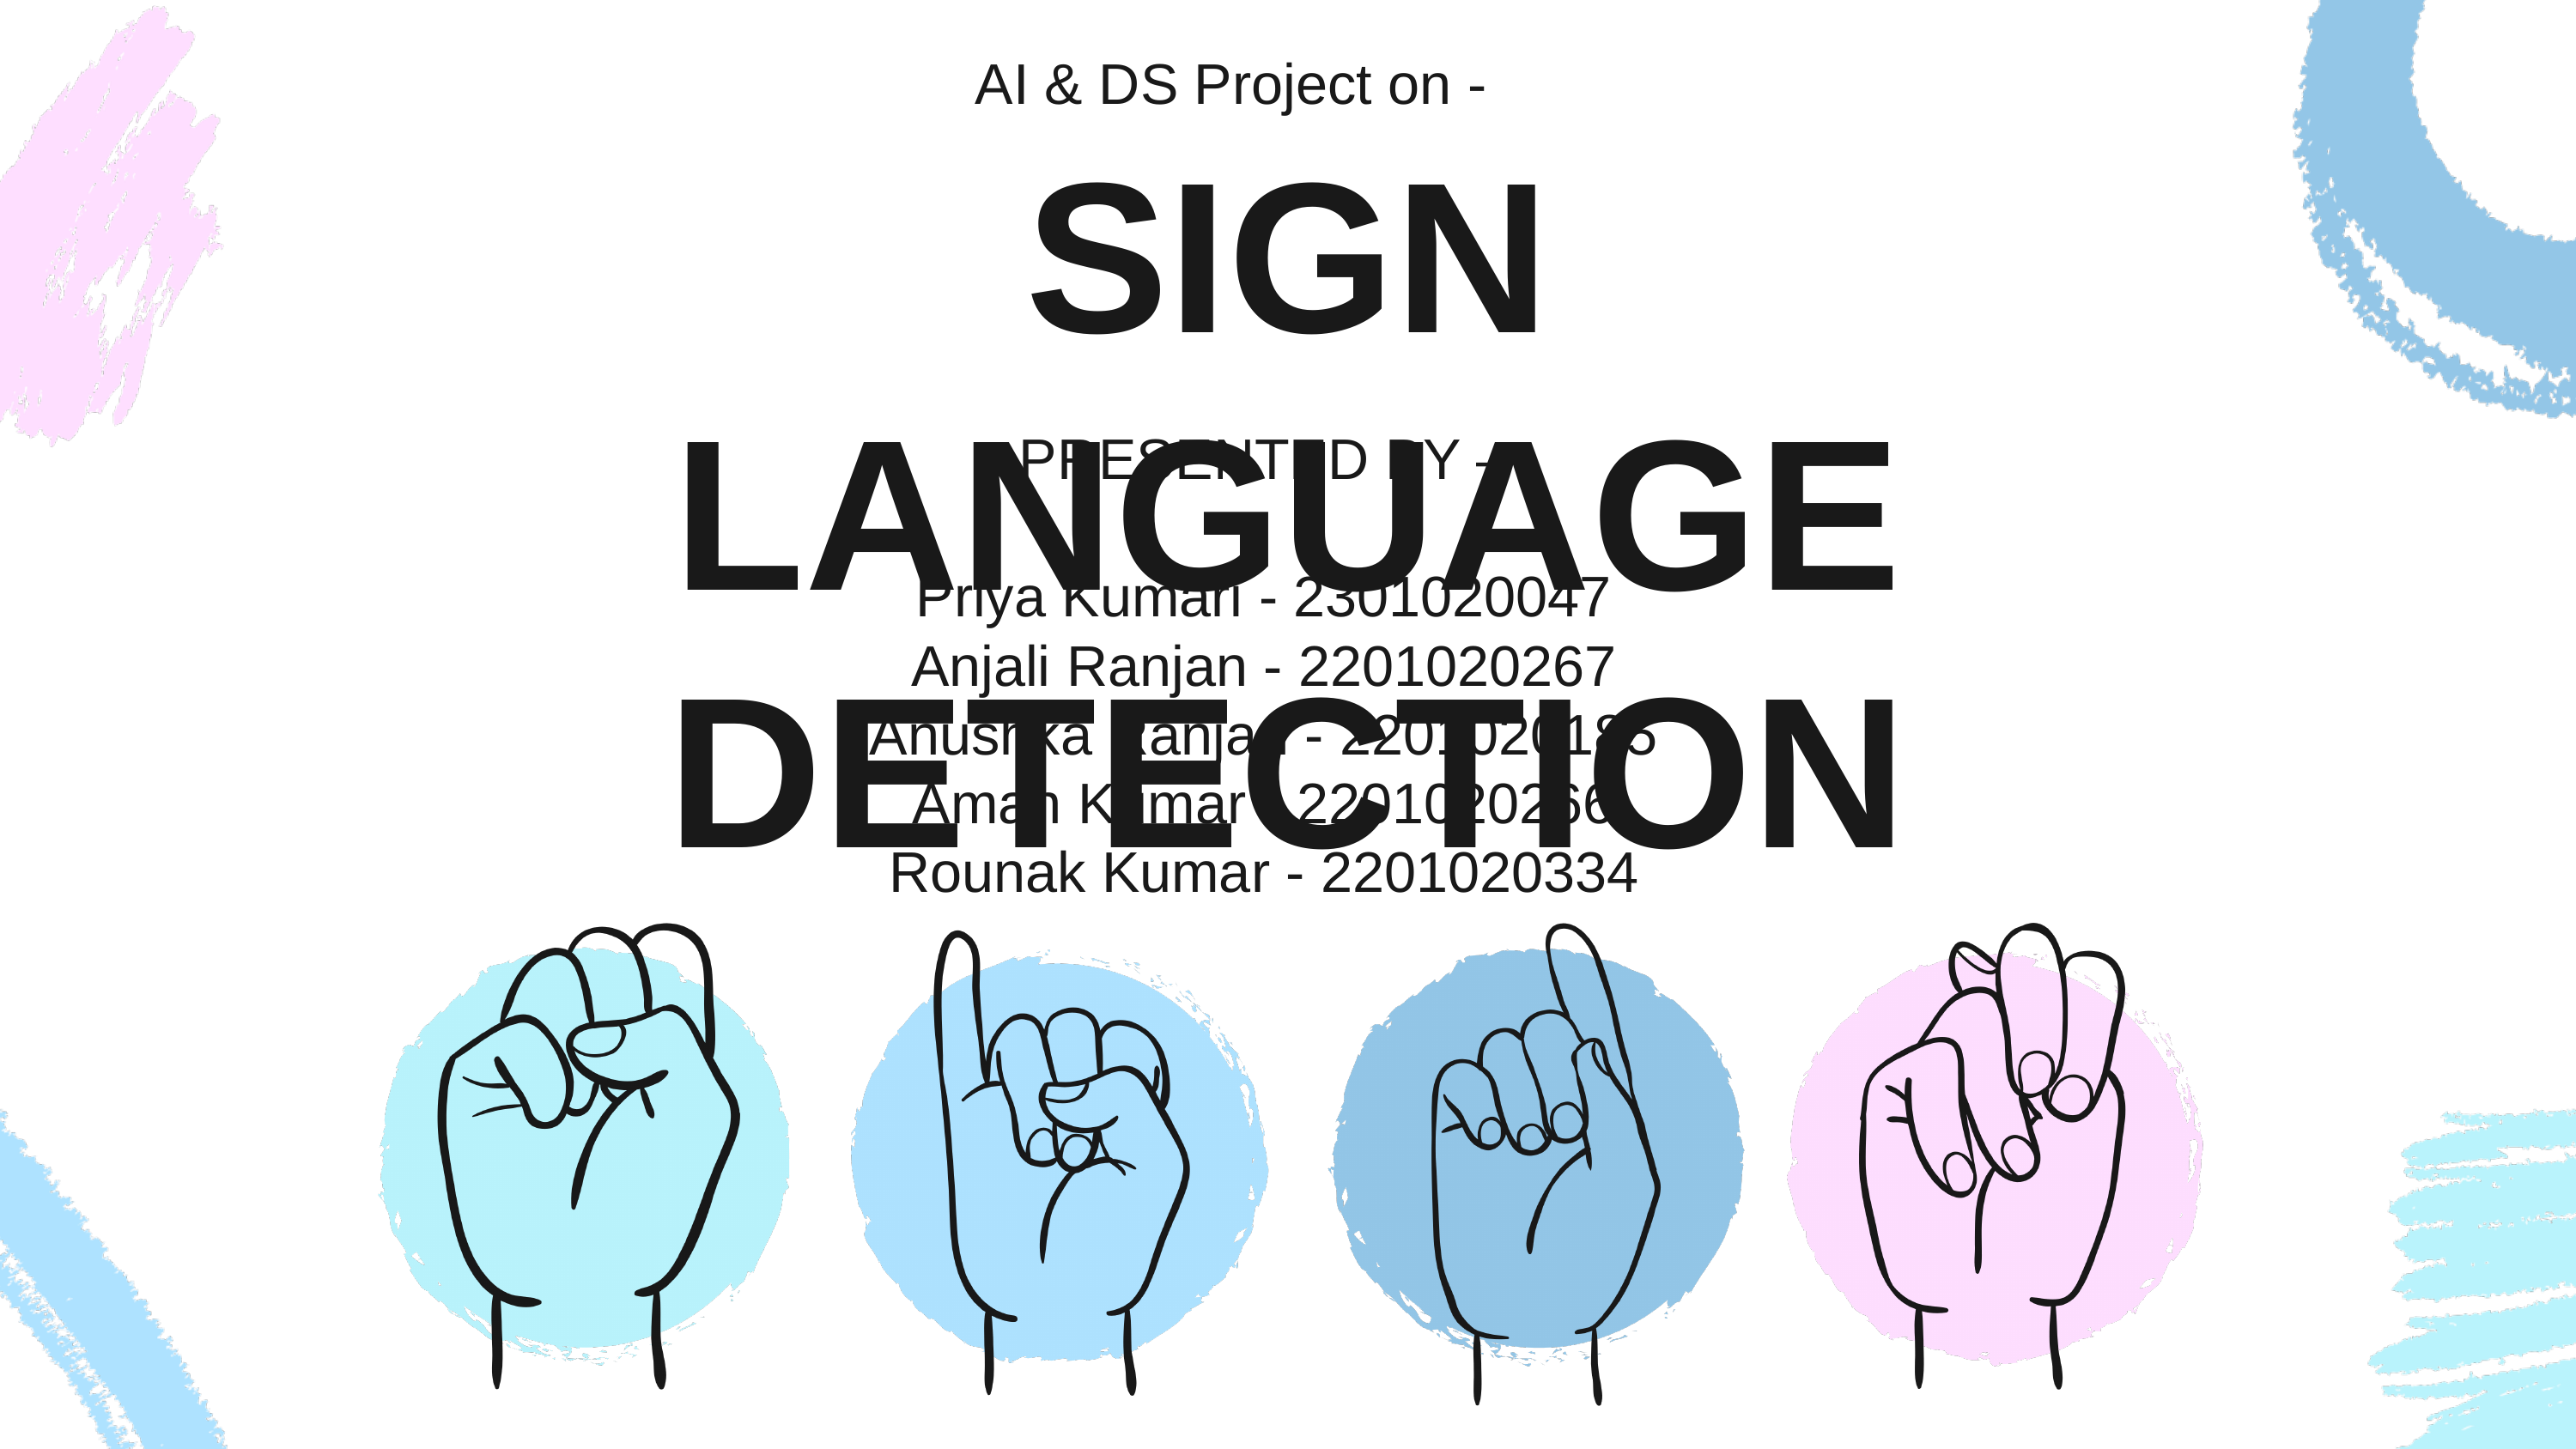

AI & DS Project on -
SIGN LANGUAGE DETECTION
PRESENTED BY –

Priya Kumari - 2301020047
Anjali Ranjan - 2201020267
Anushka Ranjan - 2201020185
Aman Kumar - 2201020266
Rounak Kumar - 2201020334